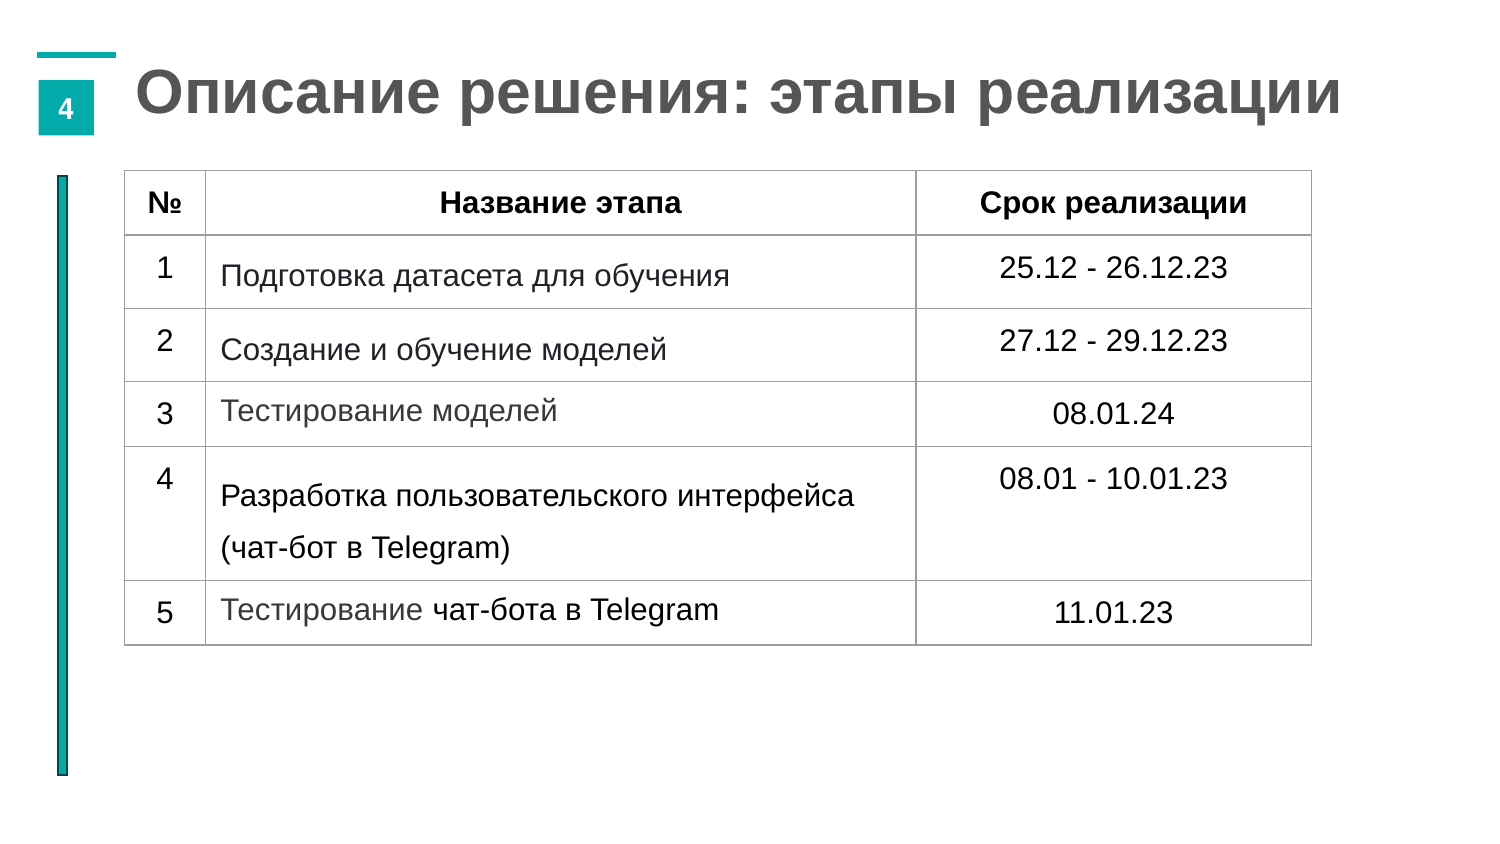

# Описание решения: этапы реализации
4
| № | Название этапа | Срок реализации |
| --- | --- | --- |
| 1 | Подготовка датасета для обучения | 25.12 - 26.12.23 |
| 2 | Создание и обучение моделей | 27.12 - 29.12.23 |
| 3 | Тестирование моделей | 08.01.24 |
| 4 | Разработка пользовательского интерфейса (чат-бот в Telegram) | 08.01 - 10.01.23 |
| 5 | Тестирование чат-бота в Telegram | 11.01.23 |